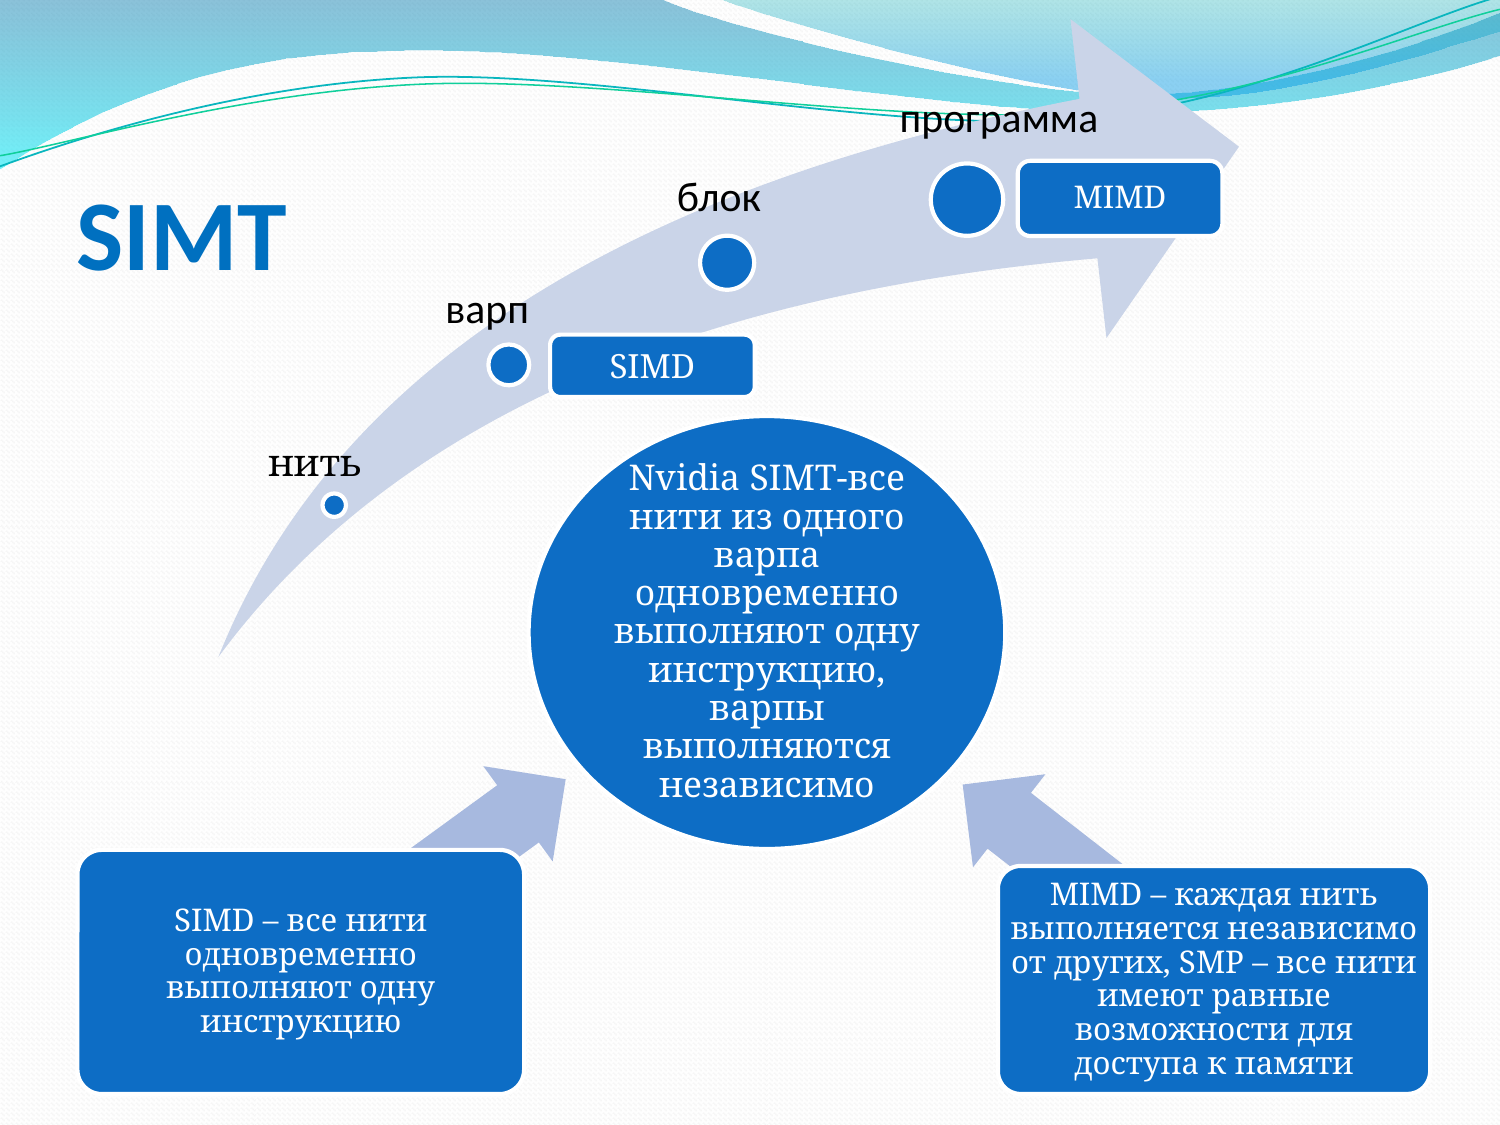

программа

блок

варп

нить

MIMD
# SIMT
SIMD

Nvidia SIMT-все нити из одного варпа одновременно выполняют одну инструкцию, варпы выполняются независимо

SIMD – все нити одновременно выполняют одну инструкцию

MIMD – каждая нить выполняется независимо от других, SMP – все нити имеют равные возможности для доступа к памяти